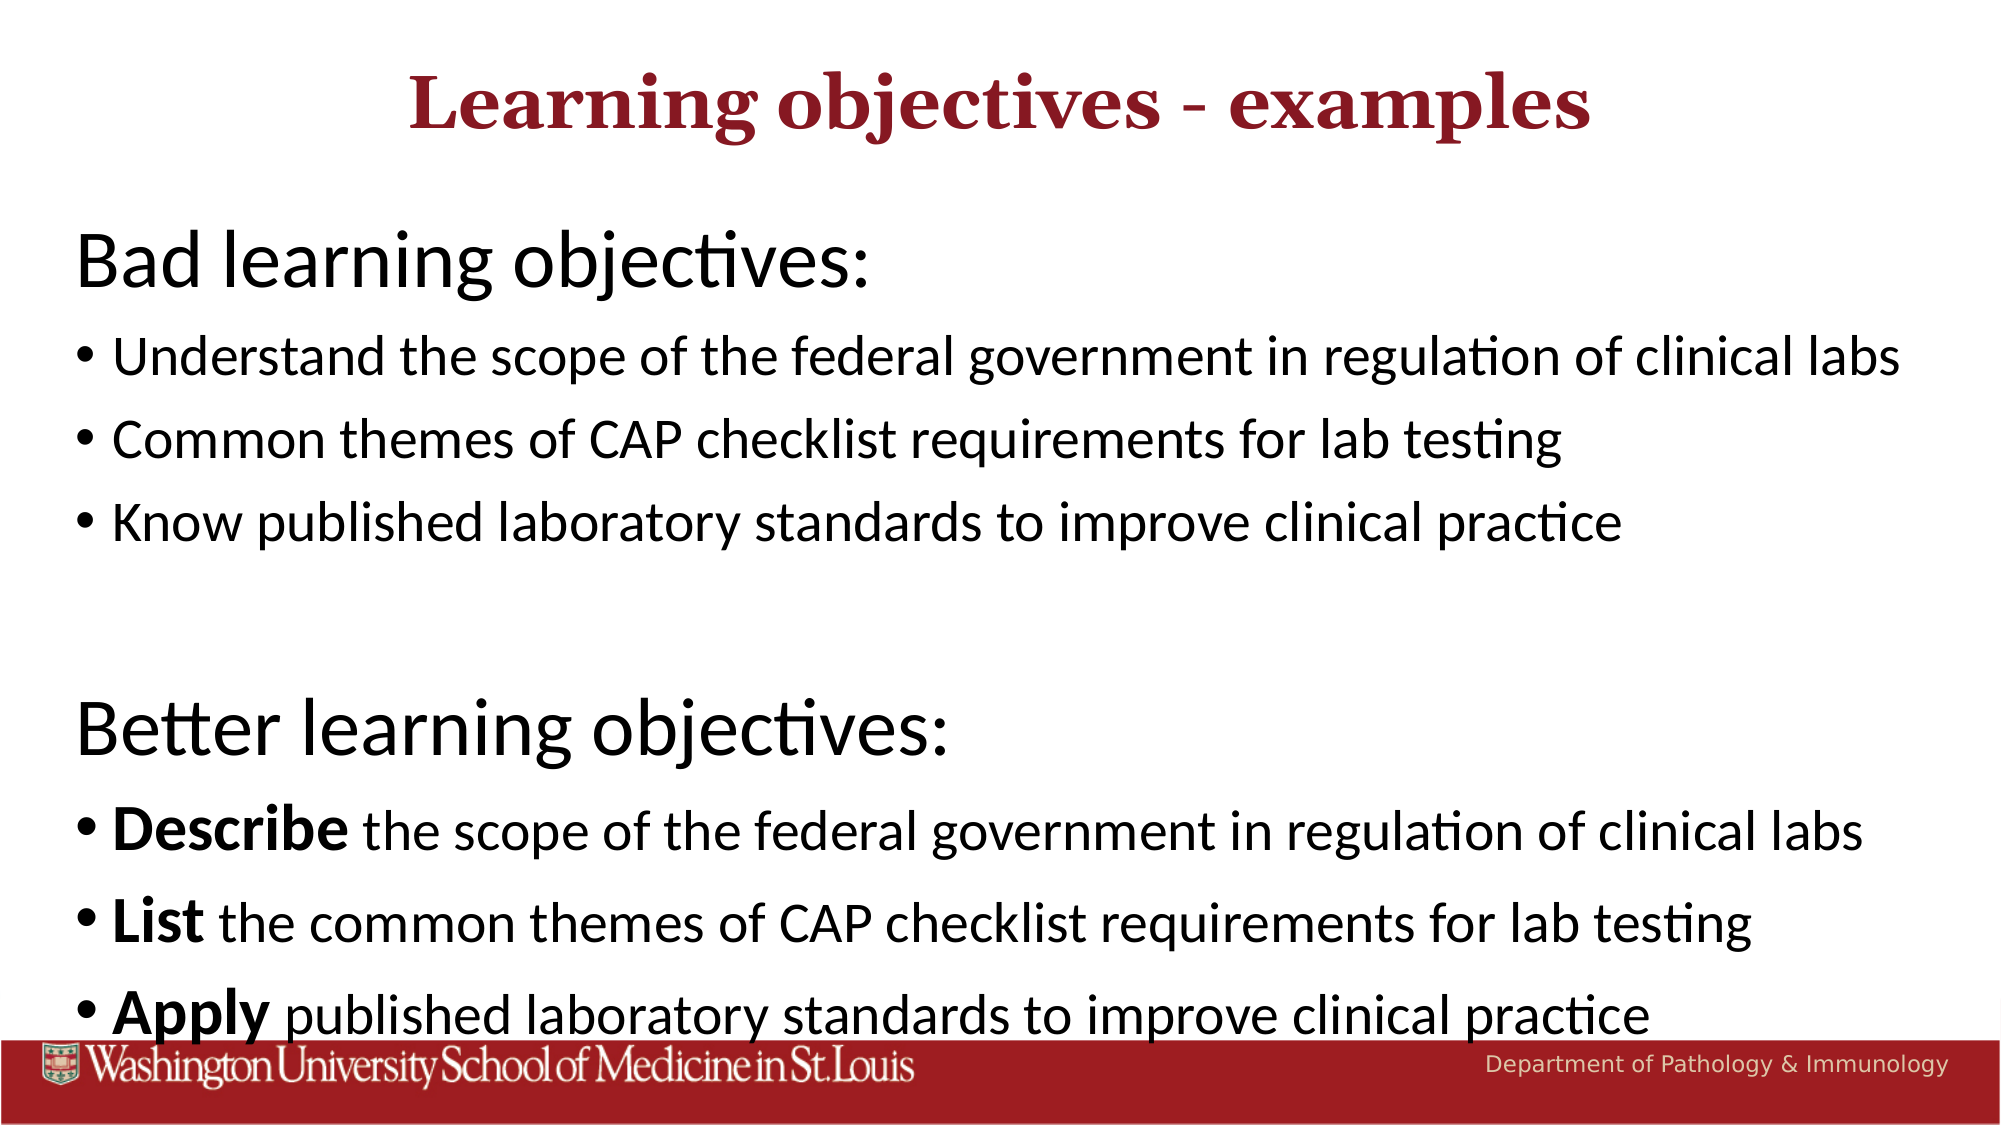

# Learning objectives - examples
Bad learning objectives:
Understand the scope of the federal government in regulation of clinical labs
Common themes of CAP checklist requirements for lab testing
Know published laboratory standards to improve clinical practice

Better learning objectives:
Describe the scope of the federal government in regulation of clinical labs
List the common themes of CAP checklist requirements for lab testing
Apply published laboratory standards to improve clinical practice